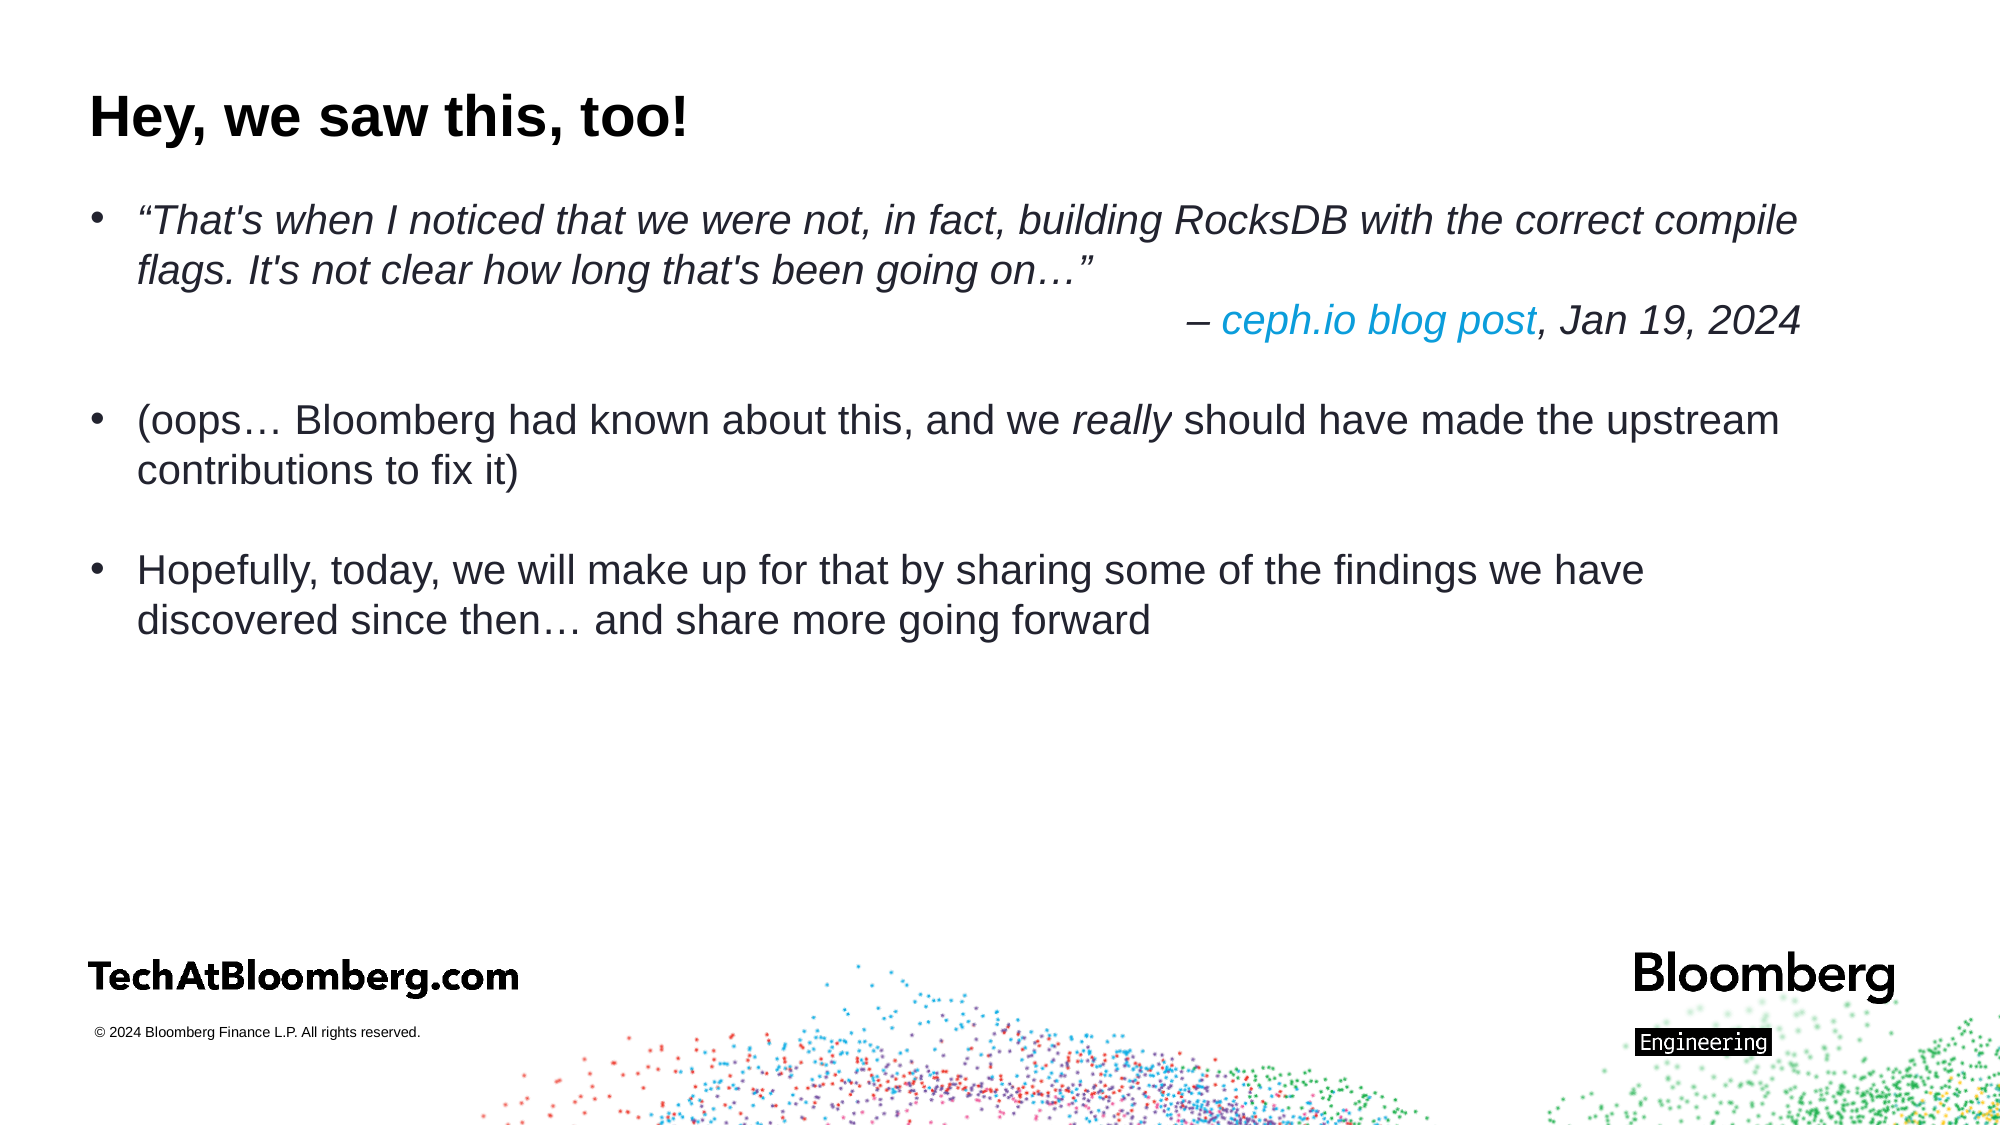

# Hey, we saw this, too!
“That's when I noticed that we were not, in fact, building RocksDB with the correct compile flags. It's not clear how long that's been going on…”
							– ceph.io blog post, Jan 19, 2024

(oops… Bloomberg had known about this, and we really should have made the upstream contributions to fix it)

Hopefully, today, we will make up for that by sharing some of the findings we have discovered since then… and share more going forward